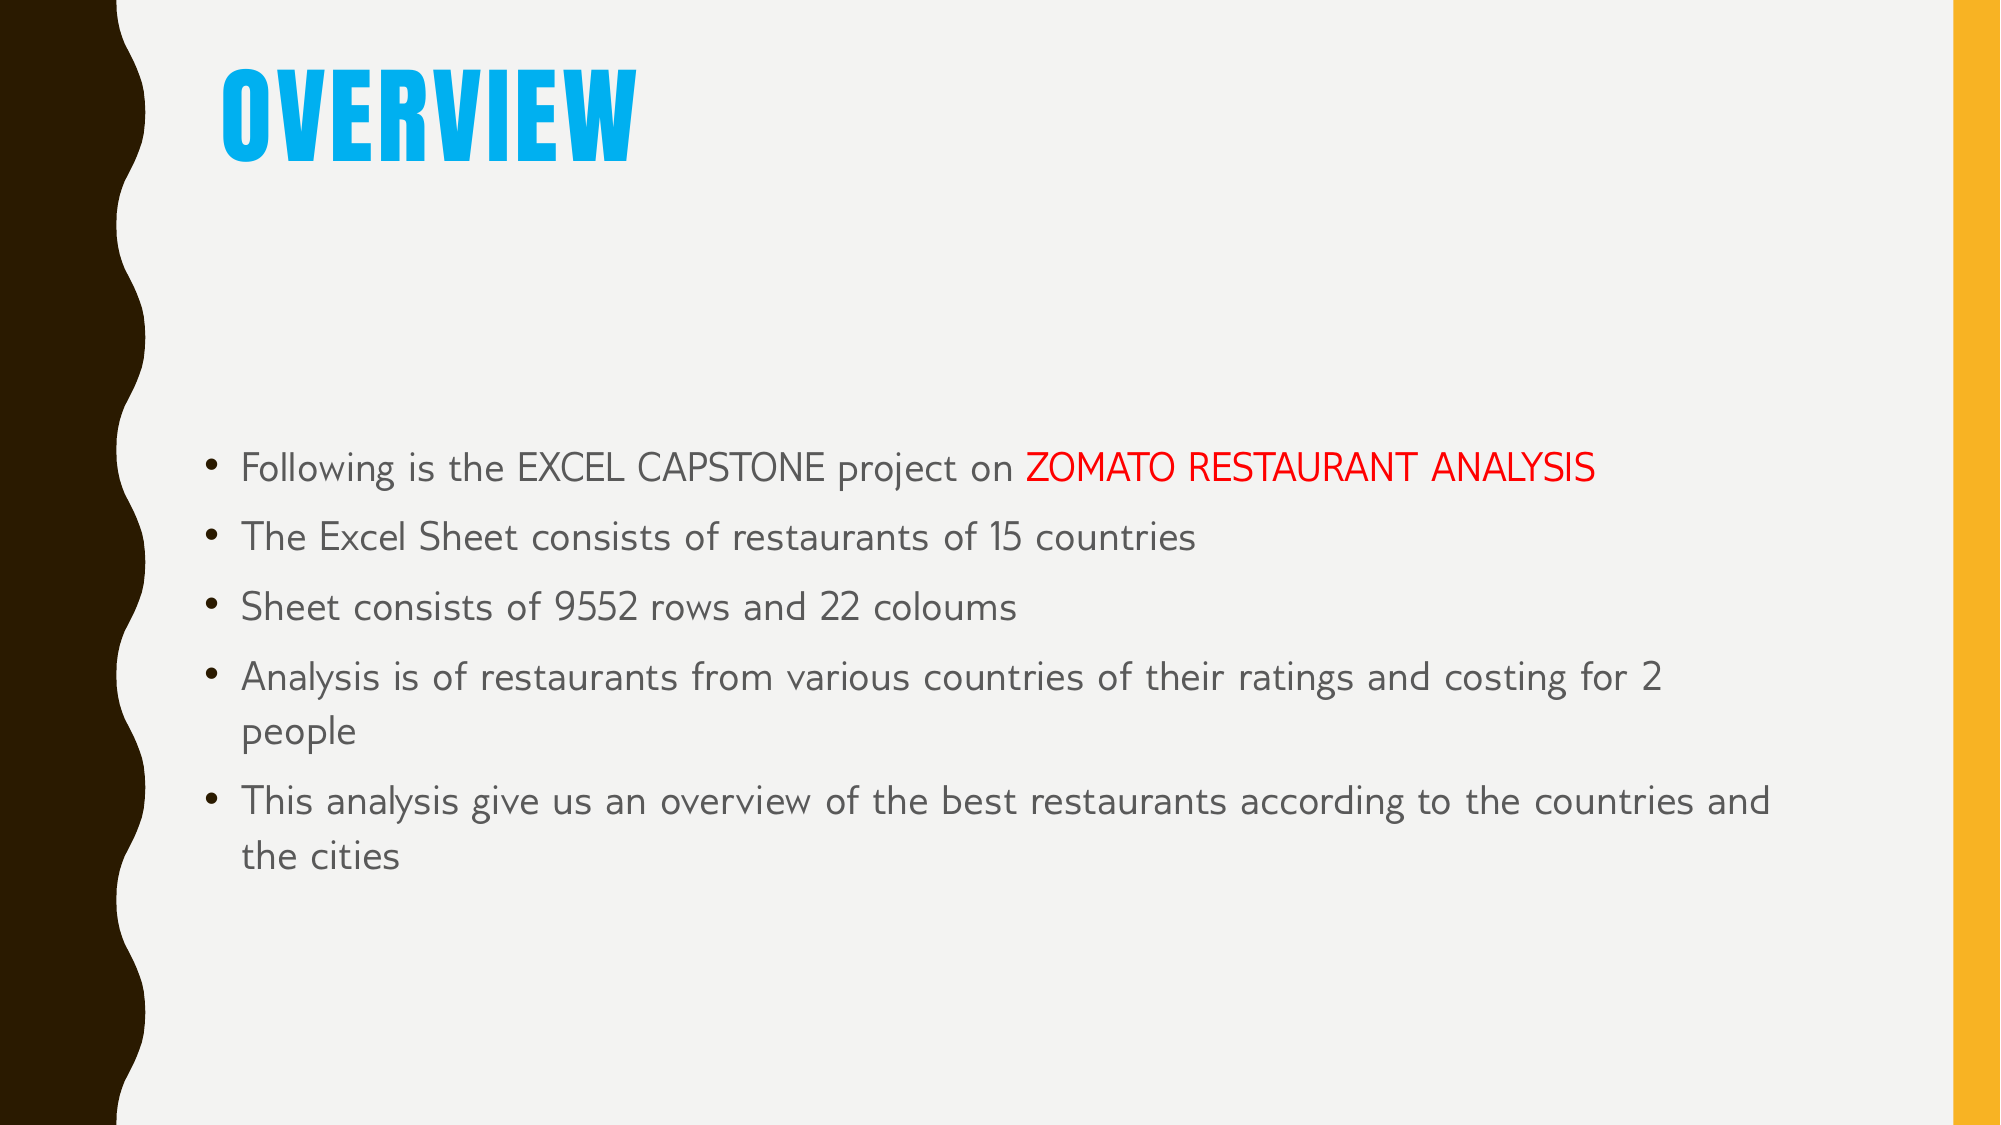

# OVERVIEW
Following is the EXCEL CAPSTONE project on ZOMATO RESTAURANT ANALYSIS
The Excel Sheet consists of restaurants of 15 countries
Sheet consists of 9552 rows and 22 coloums
Analysis is of restaurants from various countries of their ratings and costing for 2 people
This analysis give us an overview of the best restaurants according to the countries and the cities